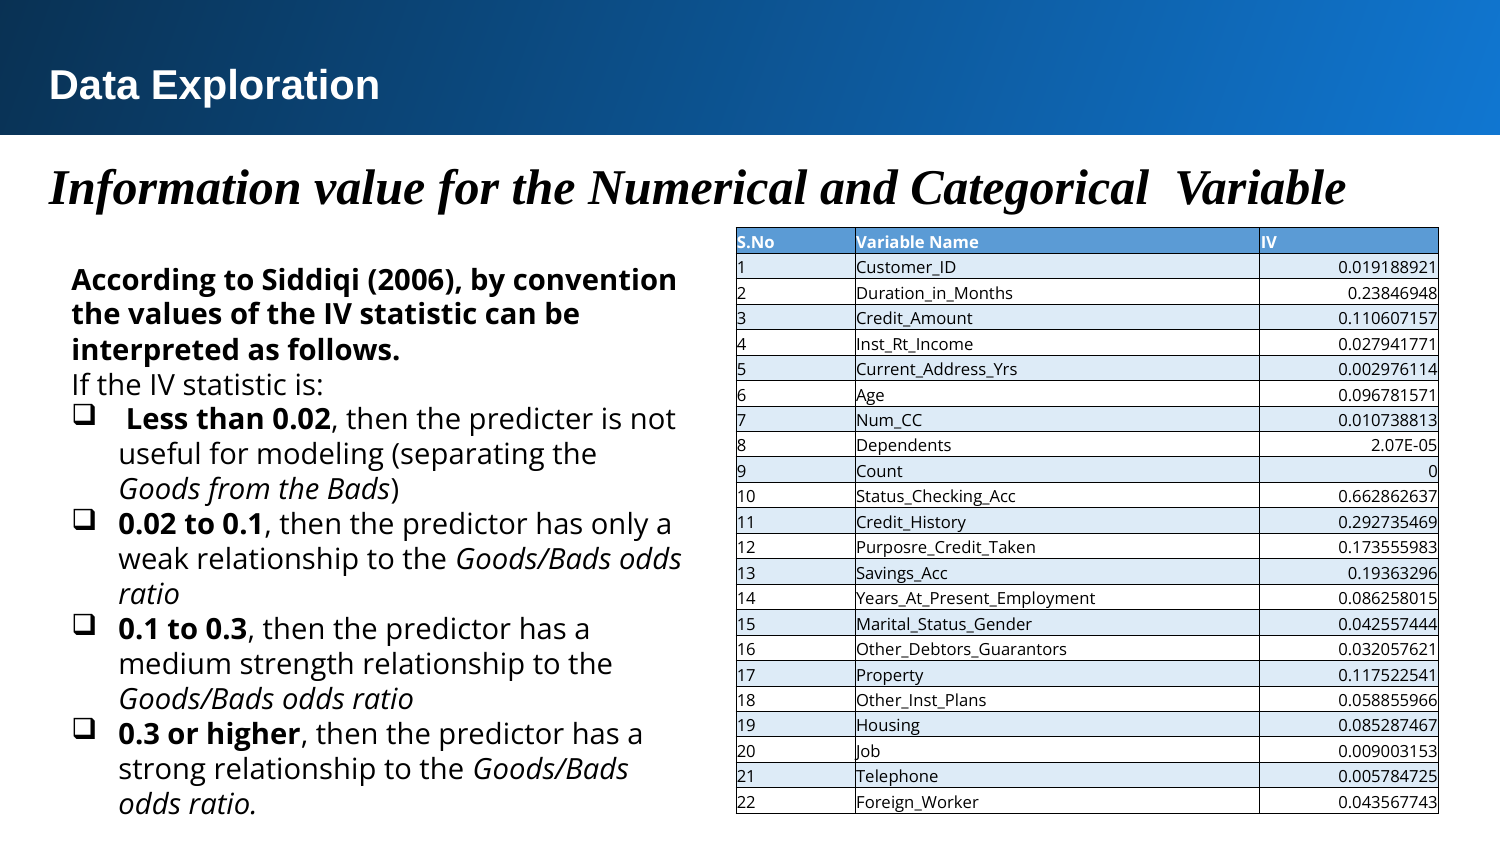

Data Exploration
Information value for the Numerical and Categorical  Variable
| S.No | Variable Name | IV |
| --- | --- | --- |
| 1 | Customer\_ID | 0.019188921 |
| 2 | Duration\_in\_Months | 0.23846948 |
| 3 | Credit\_Amount | 0.110607157 |
| 4 | Inst\_Rt\_Income | 0.027941771 |
| 5 | Current\_Address\_Yrs | 0.002976114 |
| 6 | Age | 0.096781571 |
| 7 | Num\_CC | 0.010738813 |
| 8 | Dependents | 2.07E-05 |
| 9 | Count | 0 |
| 10 | Status\_Checking\_Acc | 0.662862637 |
| 11 | Credit\_History | 0.292735469 |
| 12 | Purposre\_Credit\_Taken | 0.173555983 |
| 13 | Savings\_Acc | 0.19363296 |
| 14 | Years\_At\_Present\_Employment | 0.086258015 |
| 15 | Marital\_Status\_Gender | 0.042557444 |
| 16 | Other\_Debtors\_Guarantors | 0.032057621 |
| 17 | Property | 0.117522541 |
| 18 | Other\_Inst\_Plans | 0.058855966 |
| 19 | Housing | 0.085287467 |
| 20 | Job | 0.009003153 |
| 21 | Telephone | 0.005784725 |
| 22 | Foreign\_Worker | 0.043567743 |
According to Siddiqi (2006), by convention the values of the IV statistic can be interpreted as follows.
If the IV statistic is:
 Less than 0.02, then the predicter is not useful for modeling (separating the Goods from the Bads)
0.02 to 0.1, then the predictor has only a weak relationship to the Goods/Bads odds ratio
0.1 to 0.3, then the predictor has a medium strength relationship to the Goods/Bads odds ratio
0.3 or higher, then the predictor has a strong relationship to the Goods/Bads odds ratio.